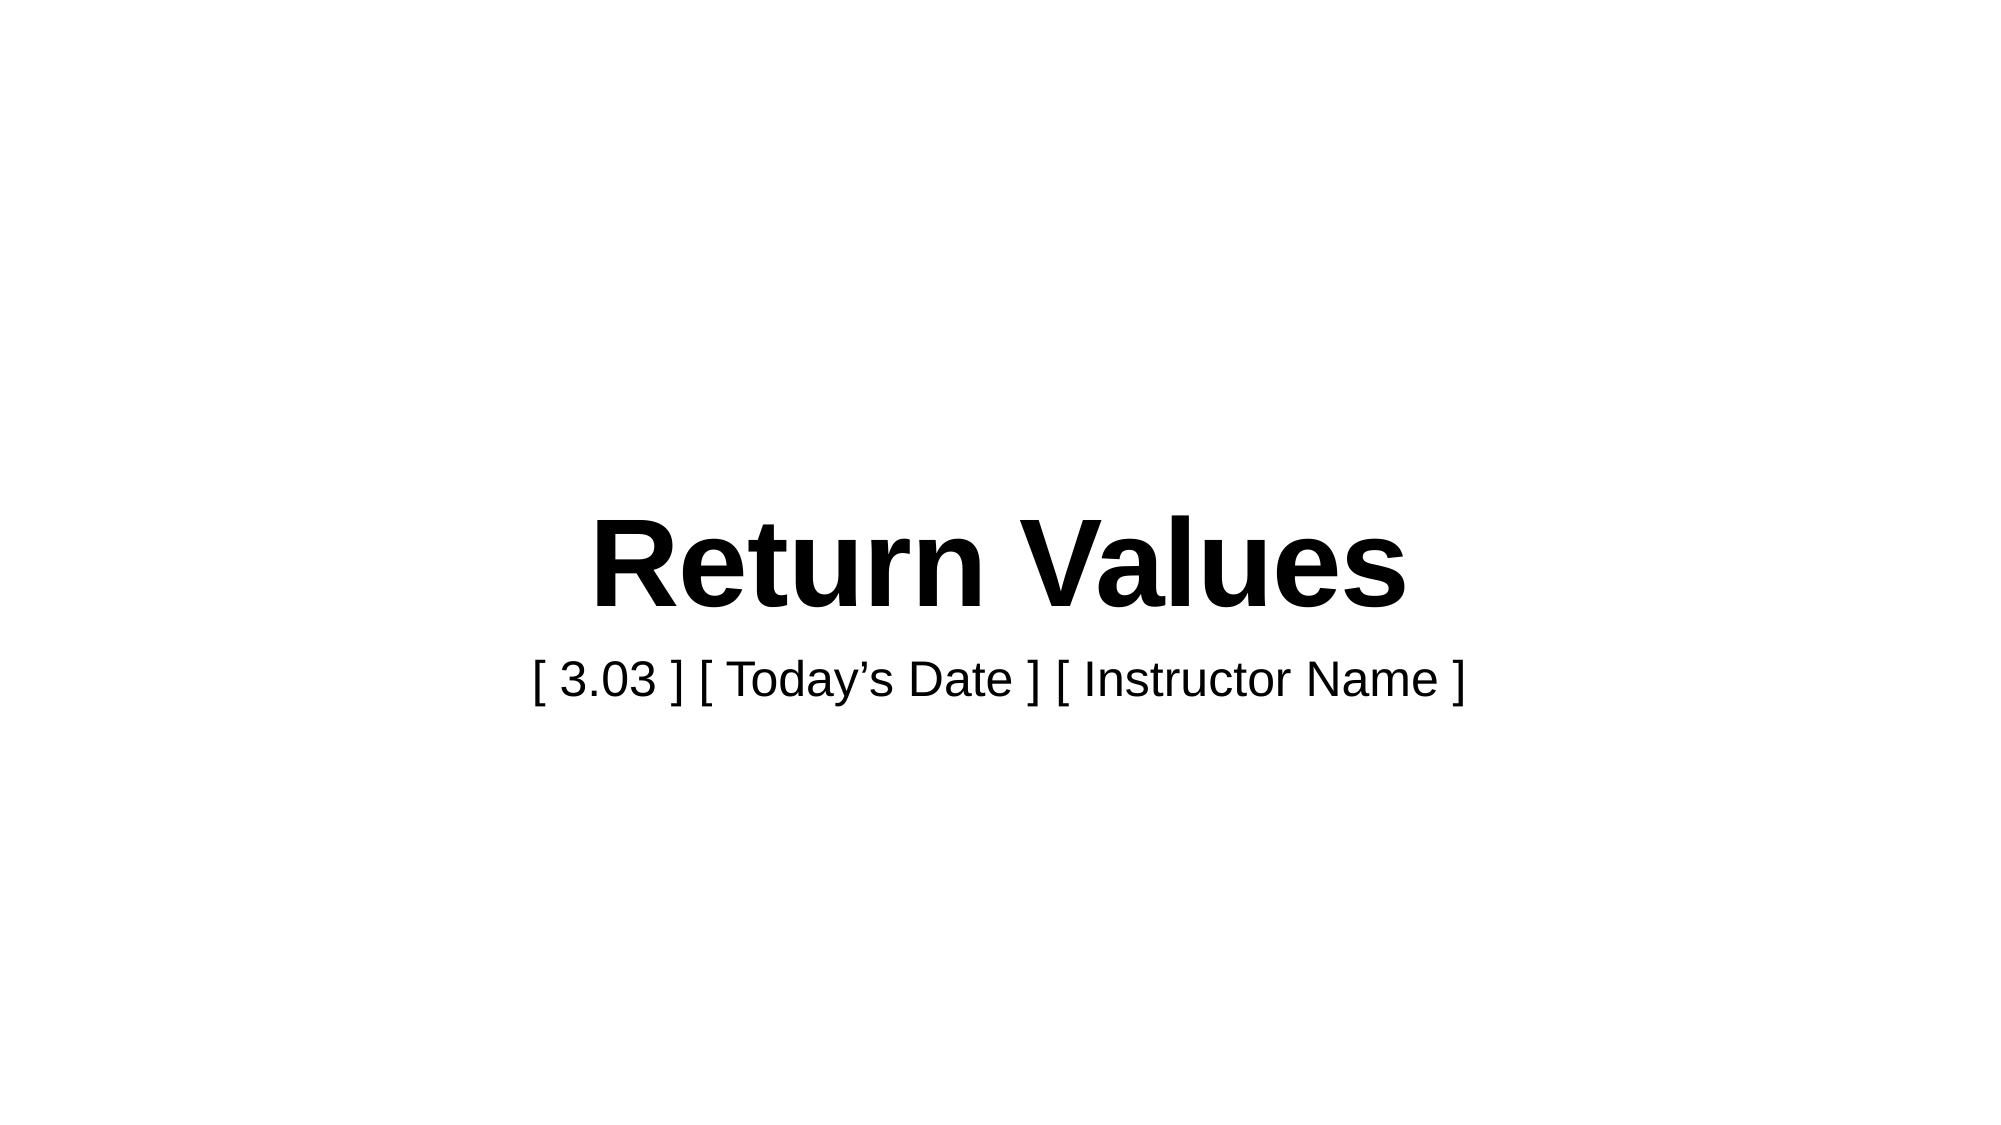

# Return Values
[ 3.03 ] [ Today’s Date ] [ Instructor Name ]